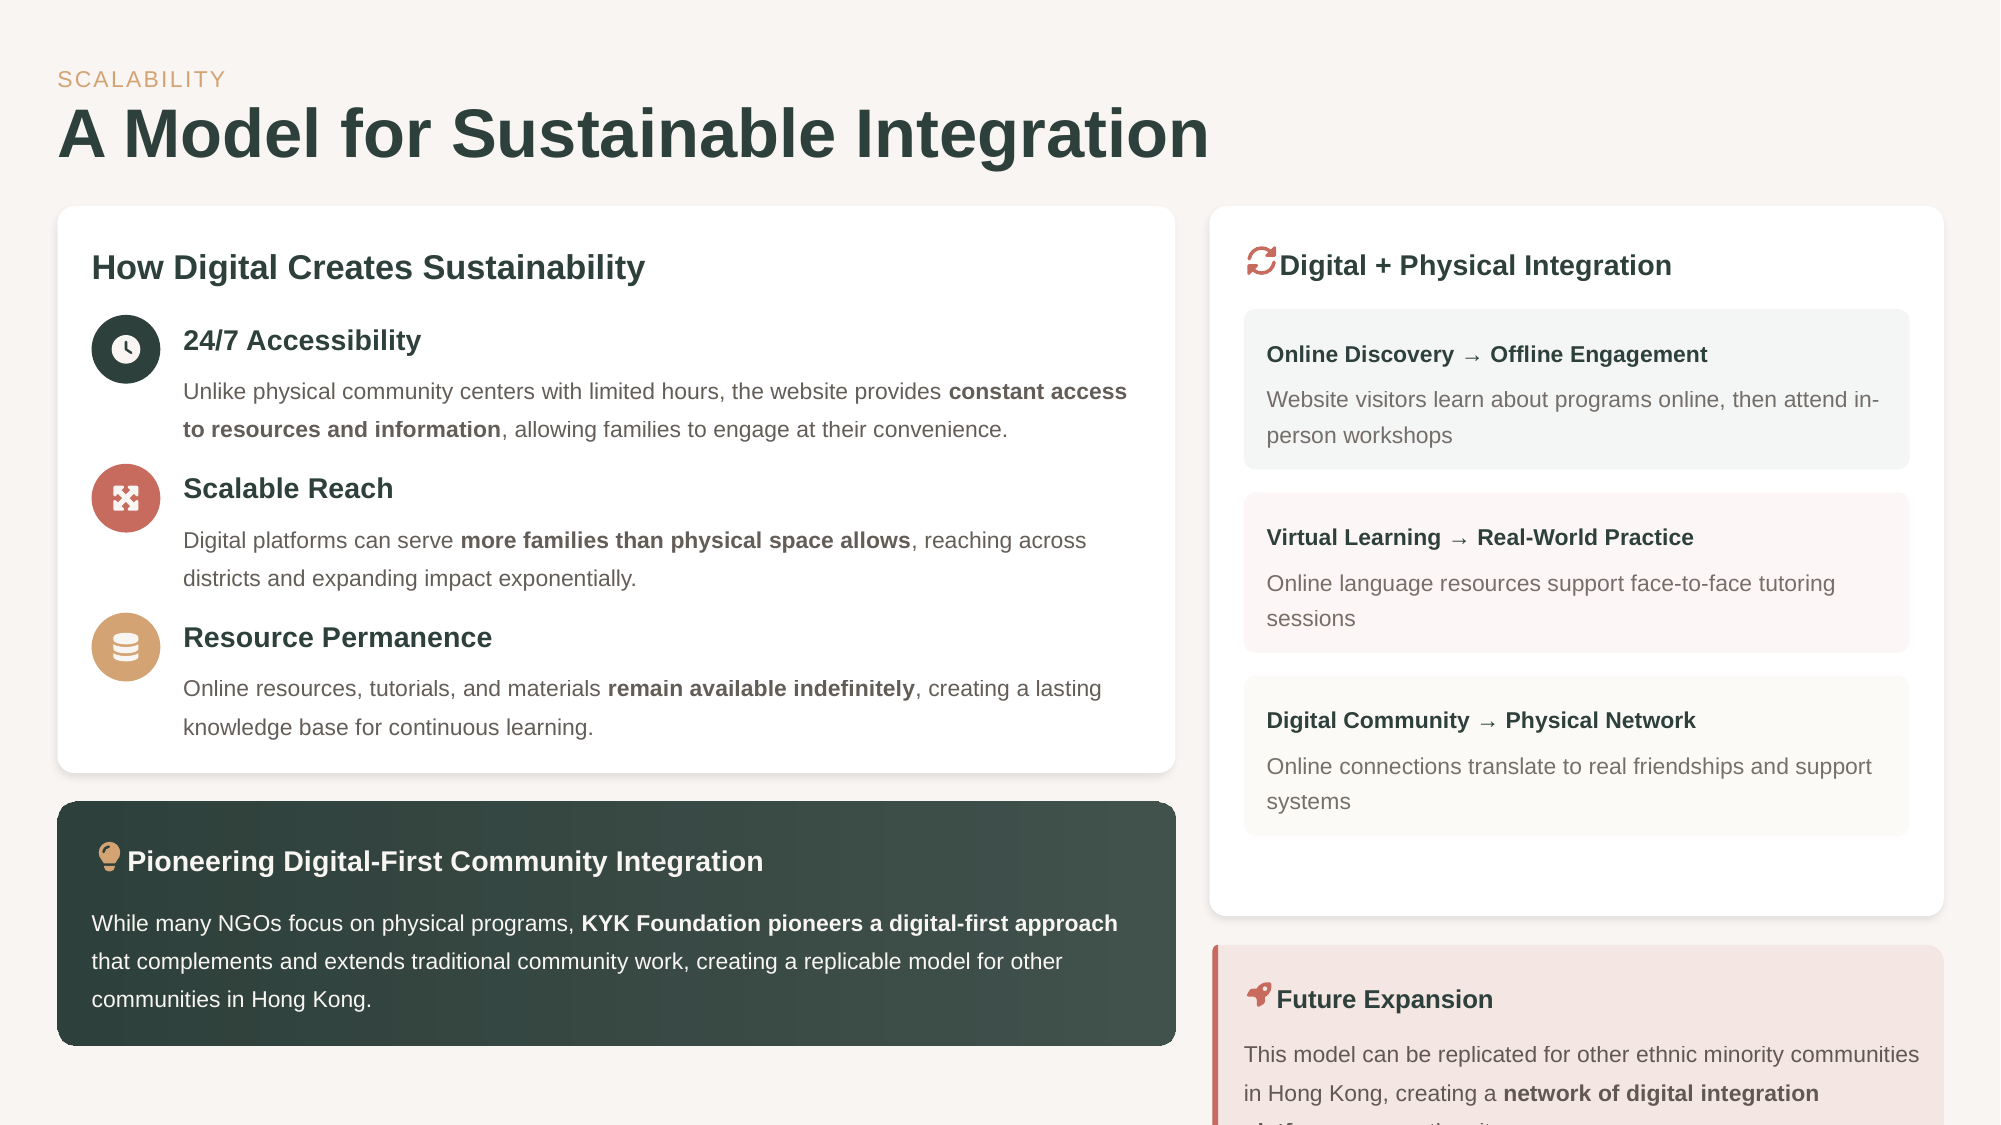

SCALABILITY
A Model for Sustainable Integration

How Digital Creates Sustainability
Digital + Physical Integration

24/7 Accessibility
Online Discovery → Offline Engagement

Unlike physical community centers with limited hours, the website provides constant access to resources and information, allowing families to engage at their convenience.
Website visitors learn about programs online, then attend in-person workshops

Scalable Reach

Digital platforms can serve more families than physical space allows, reaching across districts and expanding impact exponentially.
Virtual Learning → Real-World Practice
Online language resources support face-to-face tutoring sessions

Resource Permanence

Online resources, tutorials, and materials remain available indefinitely, creating a lasting knowledge base for continuous learning.

Digital Community → Physical Network
Online connections translate to real friendships and support systems

Pioneering Digital-First Community Integration

While many NGOs focus on physical programs, KYK Foundation pioneers a digital-first approach that complements and extends traditional community work, creating a replicable model for other communities in Hong Kong.

Future Expansion

This model can be replicated for other ethnic minority communities in Hong Kong, creating a network of digital integration platforms across the city.